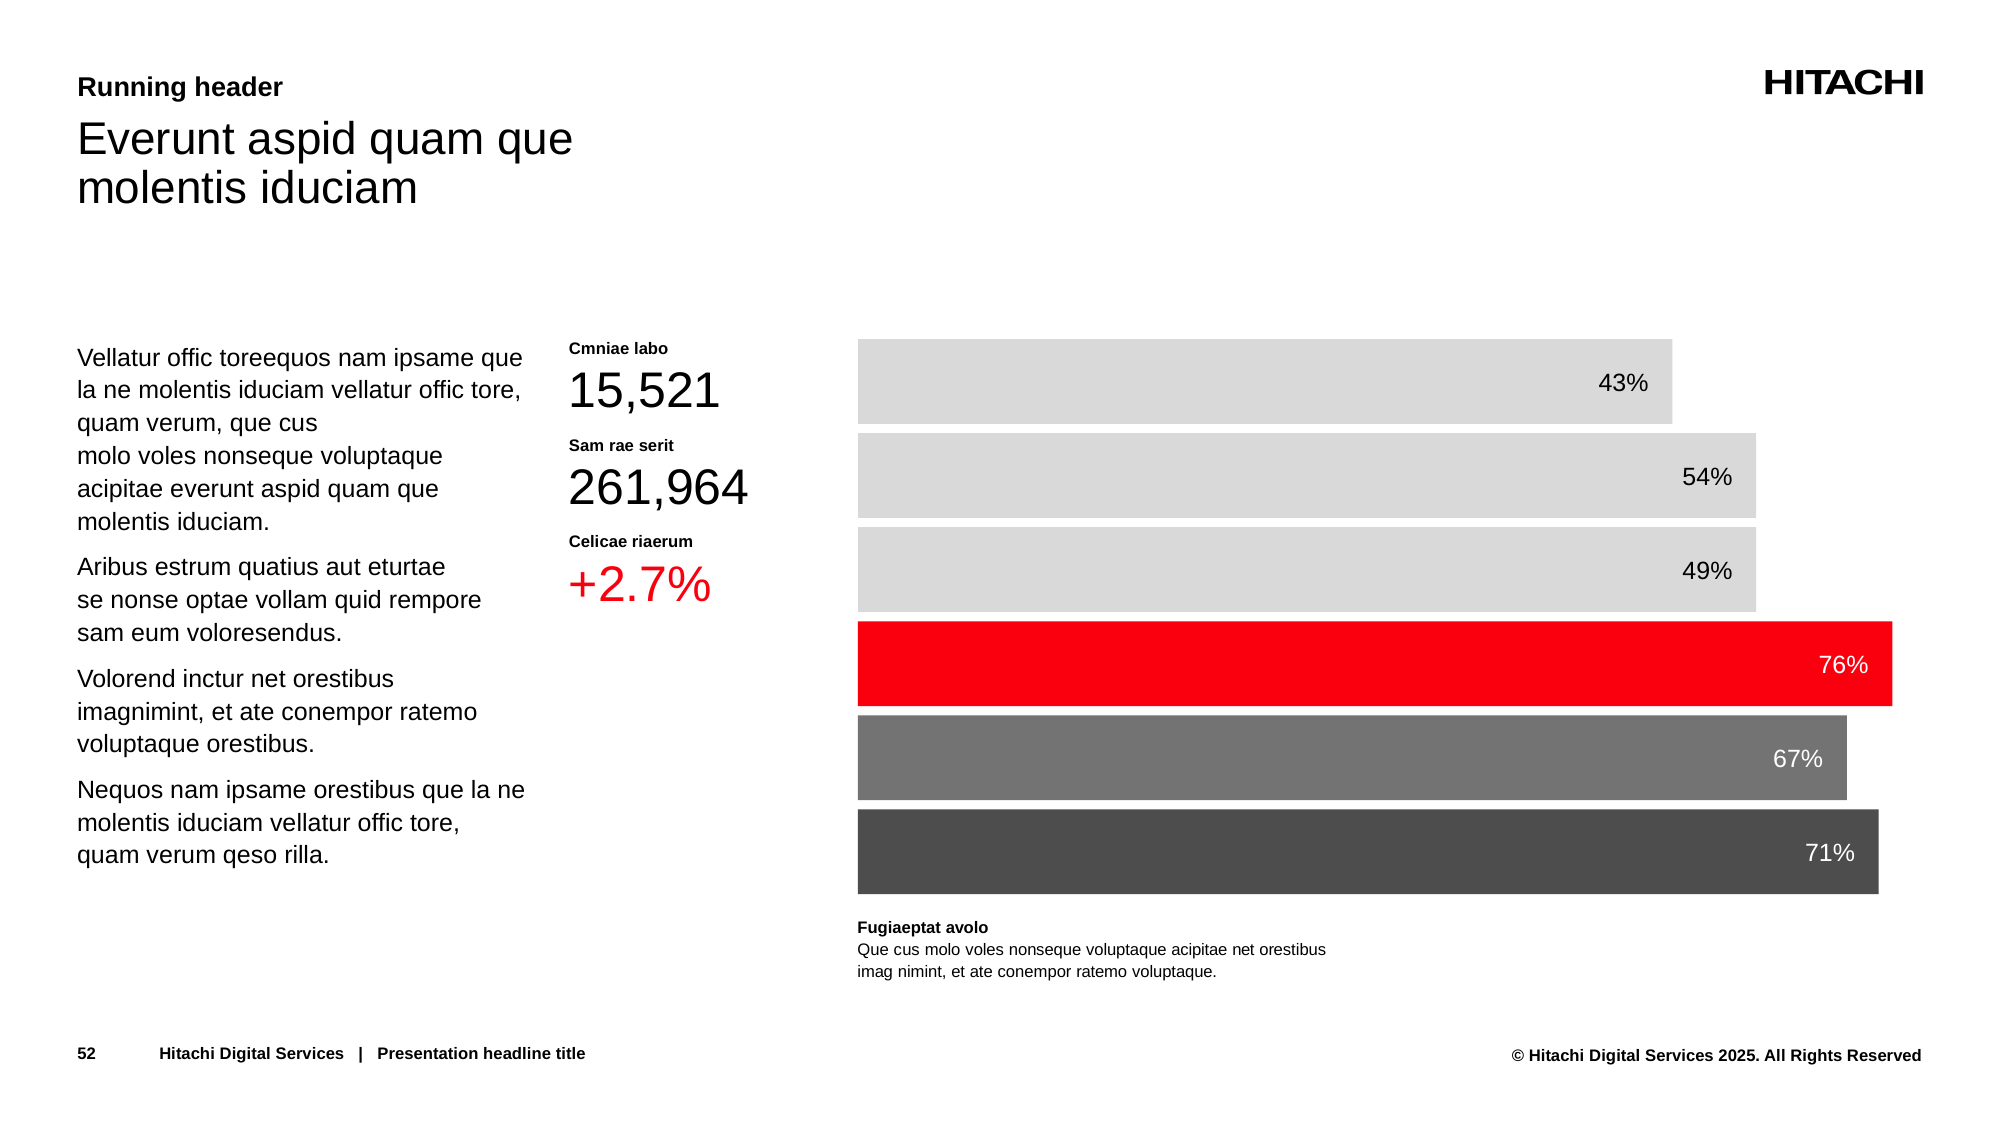

Running header
# Everunt aspid quam que molentis iduciam
Cmniae labo
15,521
Sam rae serit
261,964
Celicae riaerum
+2.7%
Vellatur offic toreequos nam ipsame que la ne molentis iduciam vellatur offic tore, quam verum, que cus
molo voles nonseque voluptaque acipitae everunt aspid quam que molentis iduciam.
Aribus estrum quatius aut eturtae
se nonse optae vollam quid rempore sam eum voloresendus.
Volorend inctur net orestibus imagnimint, et ate conempor ratemo voluptaque orestibus.
Nequos nam ipsame orestibus que la ne molentis iduciam vellatur offic tore, quam verum qeso rilla.

43%
54%
49%
76%
67%
71%
Fugiaeptat avolo
Que cus molo voles nonseque voluptaque acipitae net orestibus imag nimint, et ate conempor ratemo voluptaque.
52
Hitachi Digital Services   |   Presentation headline title